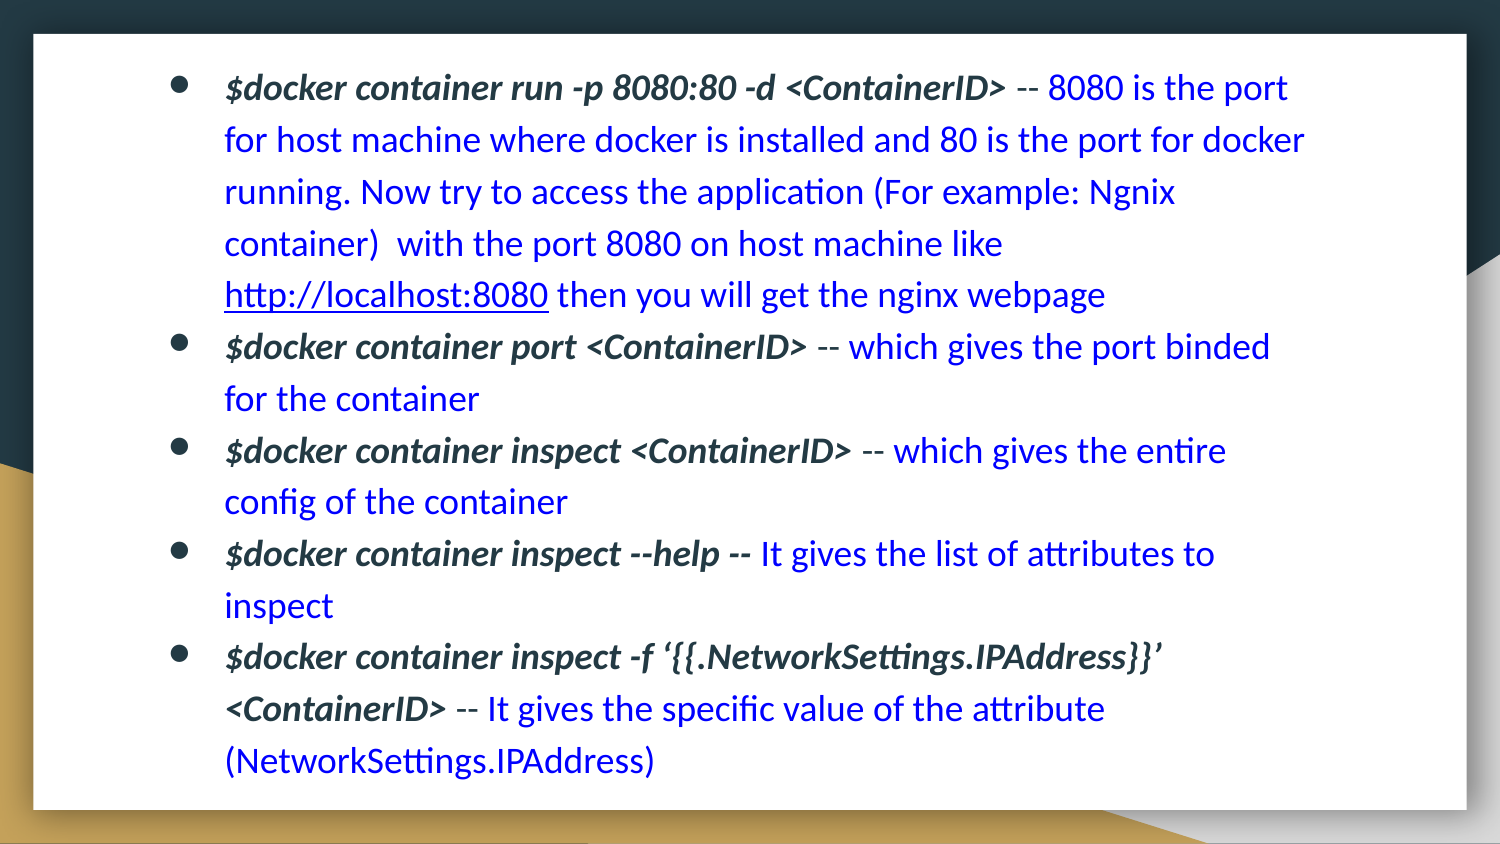

$docker container run -p 8080:80 -d <ContainerID> -- 8080 is the port for host machine where docker is installed and 80 is the port for docker running. Now try to access the application (For example: Ngnix container)  with the port 8080 on host machine like http://localhost:8080 then you will get the nginx webpage
$docker container port <ContainerID> -- which gives the port binded for the container
$docker container inspect <ContainerID> -- which gives the entire config of the container
$docker container inspect --help -- It gives the list of attributes to inspect
$docker container inspect -f ‘{{.NetworkSettings.IPAddress}}’ <ContainerID> -- It gives the specific value of the attribute (NetworkSettings.IPAddress)